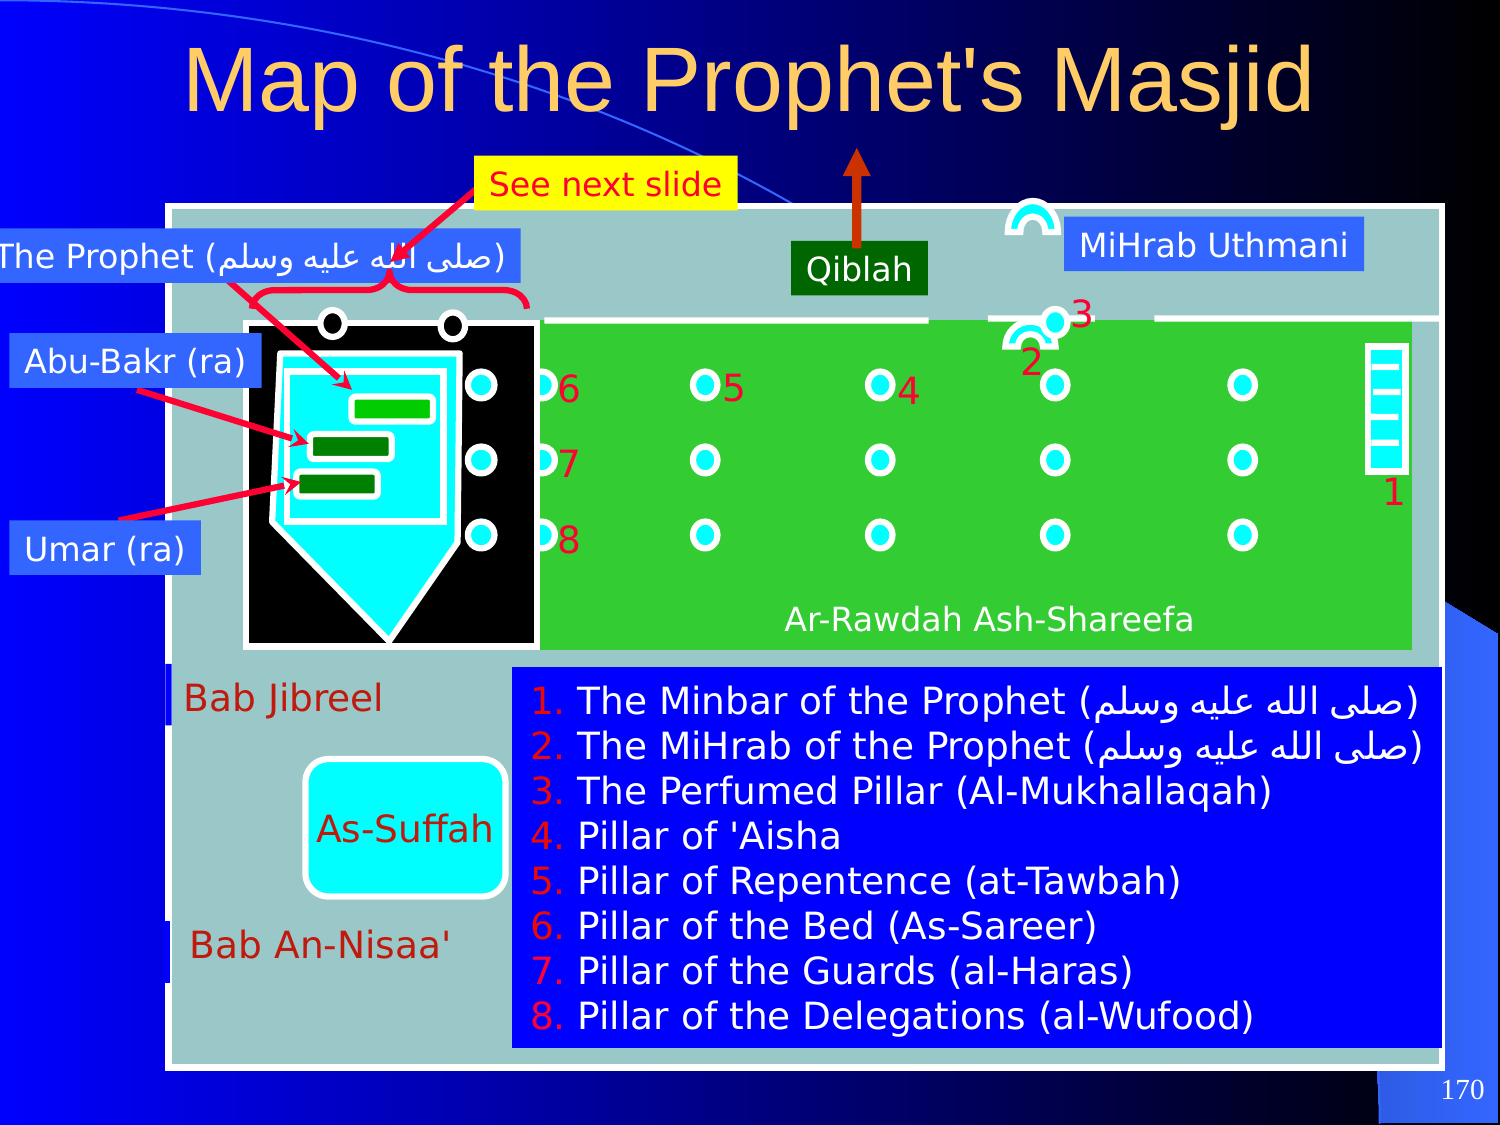

# Map of the Prophet's Masjid

See next slide

MiHrab Uthmani
The Prophet (صلى الله عليه وسلم)

Qiblah
3

2
Abu-Bakr (ra)

5
6
4

7

1

Umar (ra)
8

Ar-Rawdah Ash-Shareefa

Bab Jibreel
1. The Minbar of the Prophet (صلى الله عليه وسلم)
2. The MiHrab of the Prophet (صلى الله عليه وسلم)
3. The Perfumed Pillar (Al-Mukhallaqah)
4. Pillar of 'Aisha
5. Pillar of Repentence (at-Tawbah)
6. Pillar of the Bed (As-Sareer)
7. Pillar of the Guards (al-Haras)
8. Pillar of the Delegations (al-Wufood)
As-Suffah
Bab An-Nisaa'

170